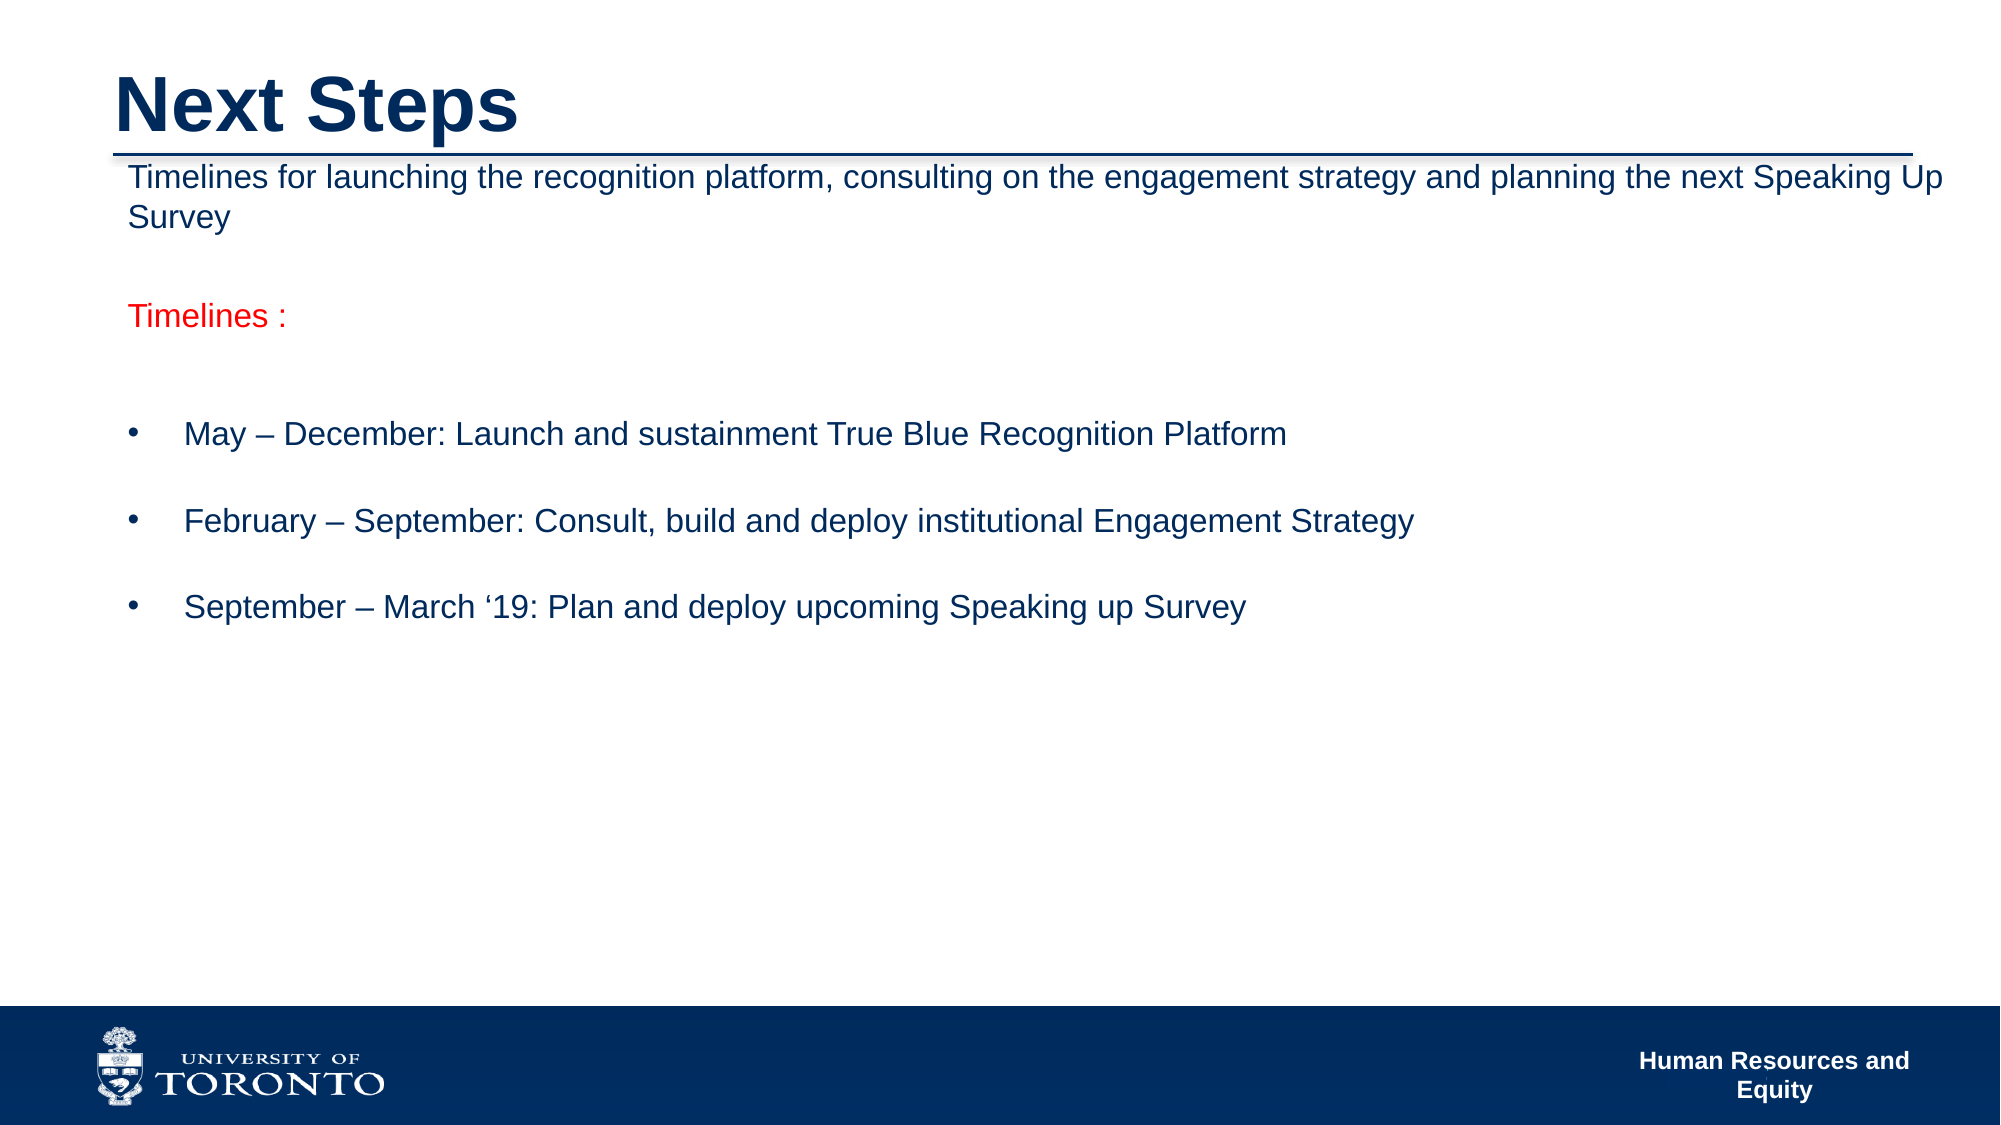

# Next Steps
Timelines for launching the recognition platform, consulting on the engagement strategy and planning the next Speaking Up Survey

Timelines :

May – December: Launch and sustainment True Blue Recognition Platform
February – September: Consult, build and deploy institutional Engagement Strategy
September – March ‘19: Plan and deploy upcoming Speaking up Survey